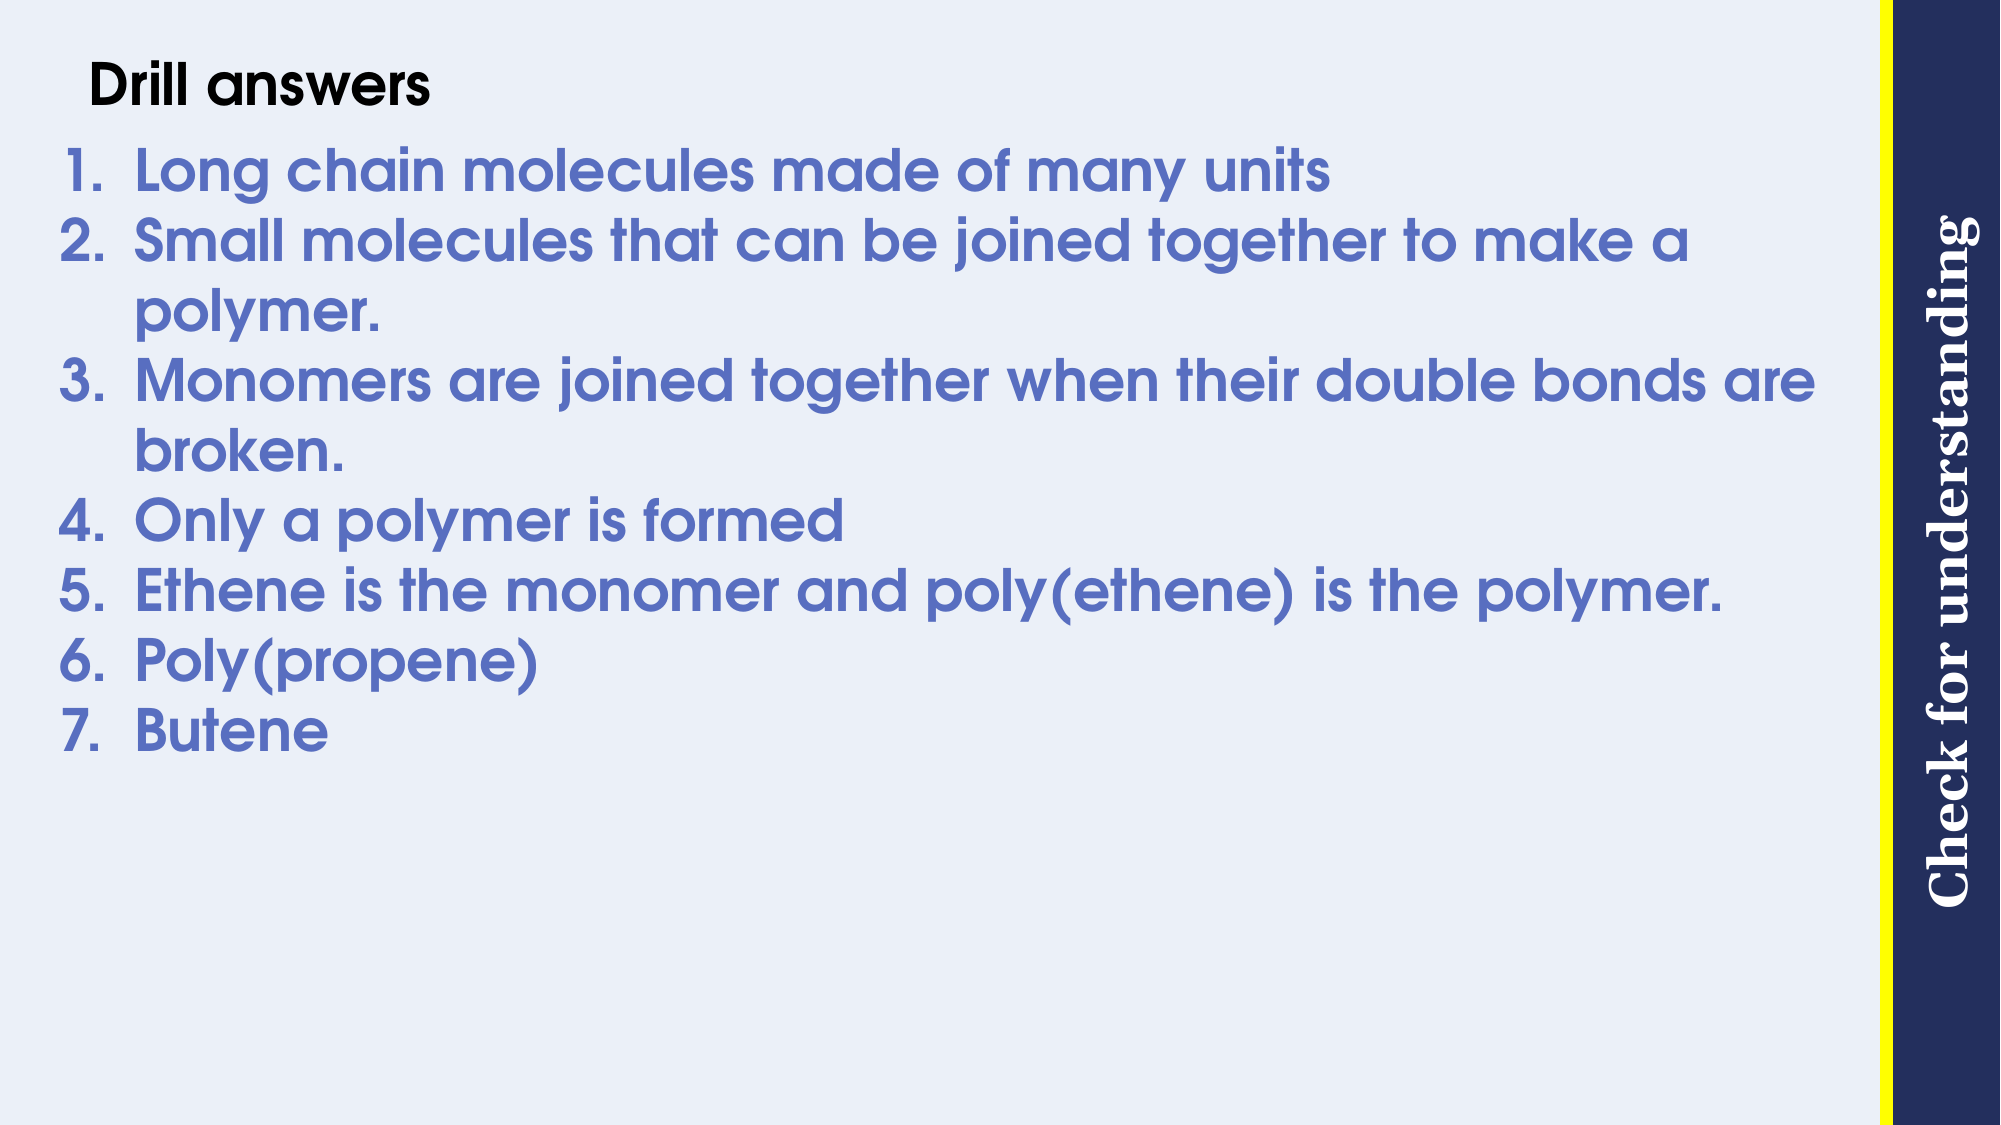

# Drill answers
Long chain molecules made of many units
Small molecules that can be joined together to make a polymer.
Monomers are joined together when their double bonds are broken.
Only a polymer is formed
Ethene is the monomer and poly(ethene) is the polymer.
Poly(propene)
Butene